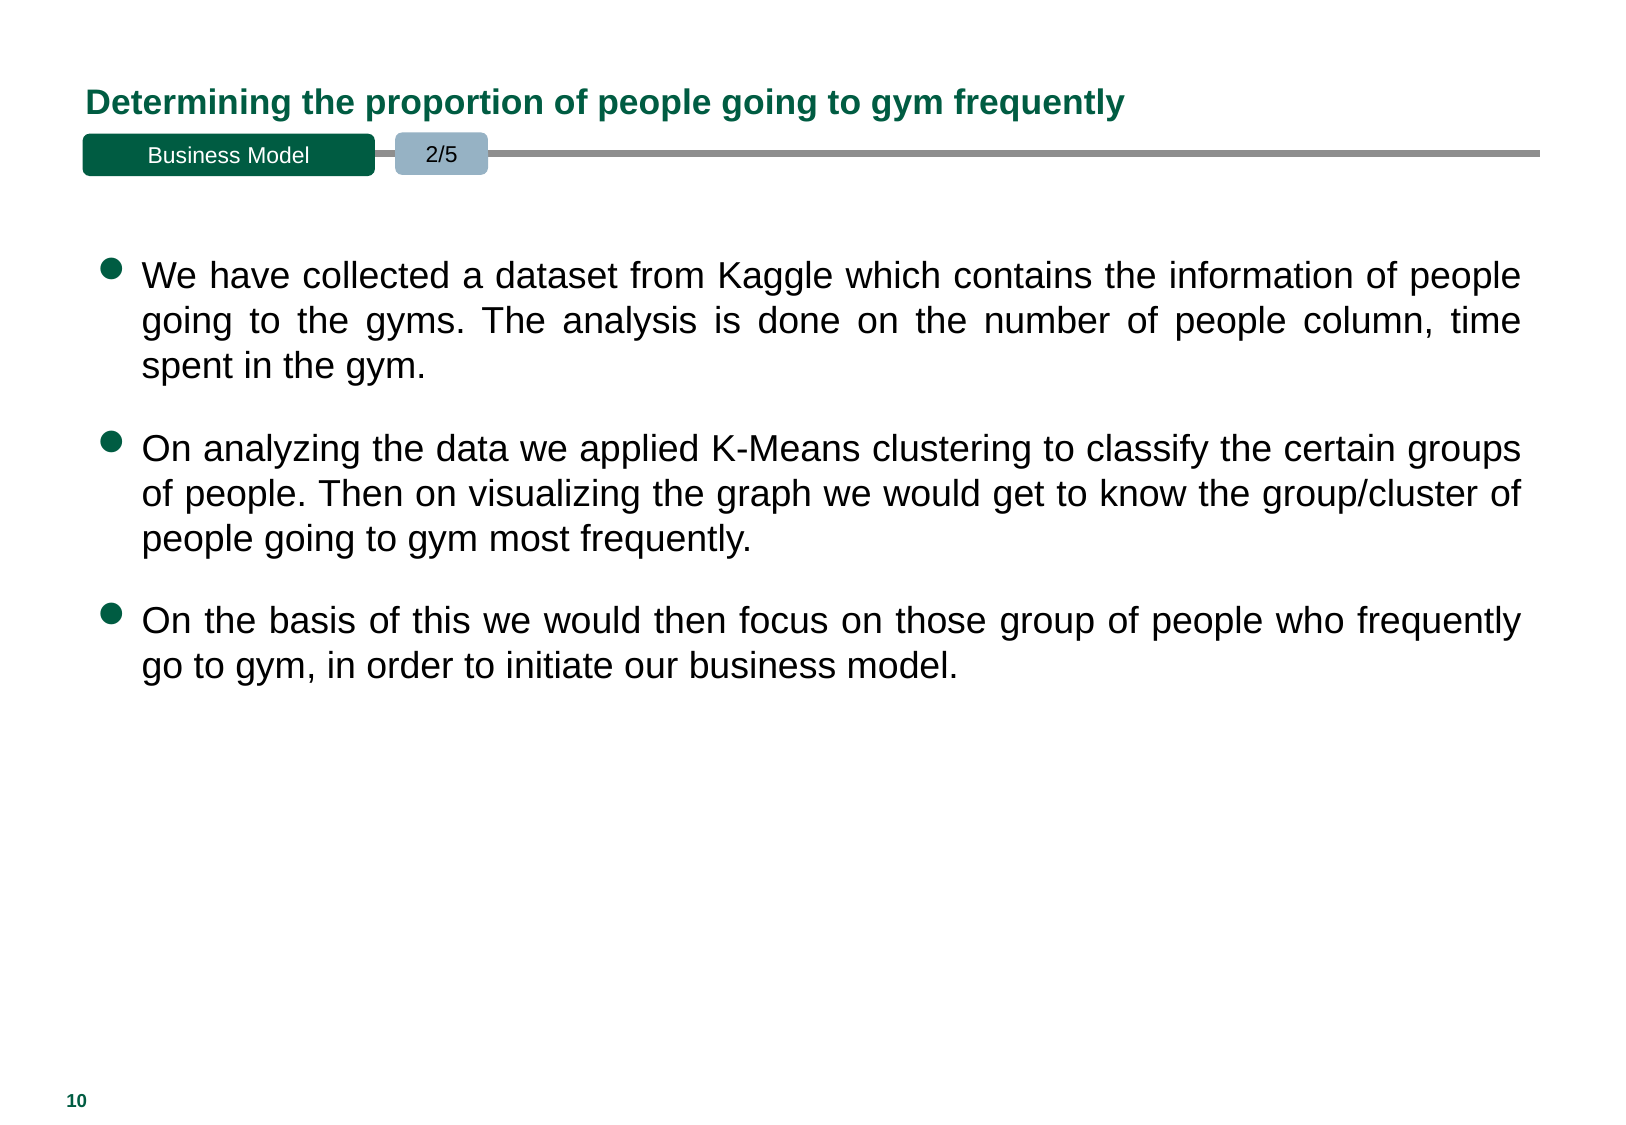

# Determining the proportion of people going to gym frequently
2/5
Business Model
We have collected a dataset from Kaggle which contains the information of people going to the gyms. The analysis is done on the number of people column, time spent in the gym.
On analyzing the data we applied K-Means clustering to classify the certain groups of people. Then on visualizing the graph we would get to know the group/cluster of people going to gym most frequently.
On the basis of this we would then focus on those group of people who frequently go to gym, in order to initiate our business model.